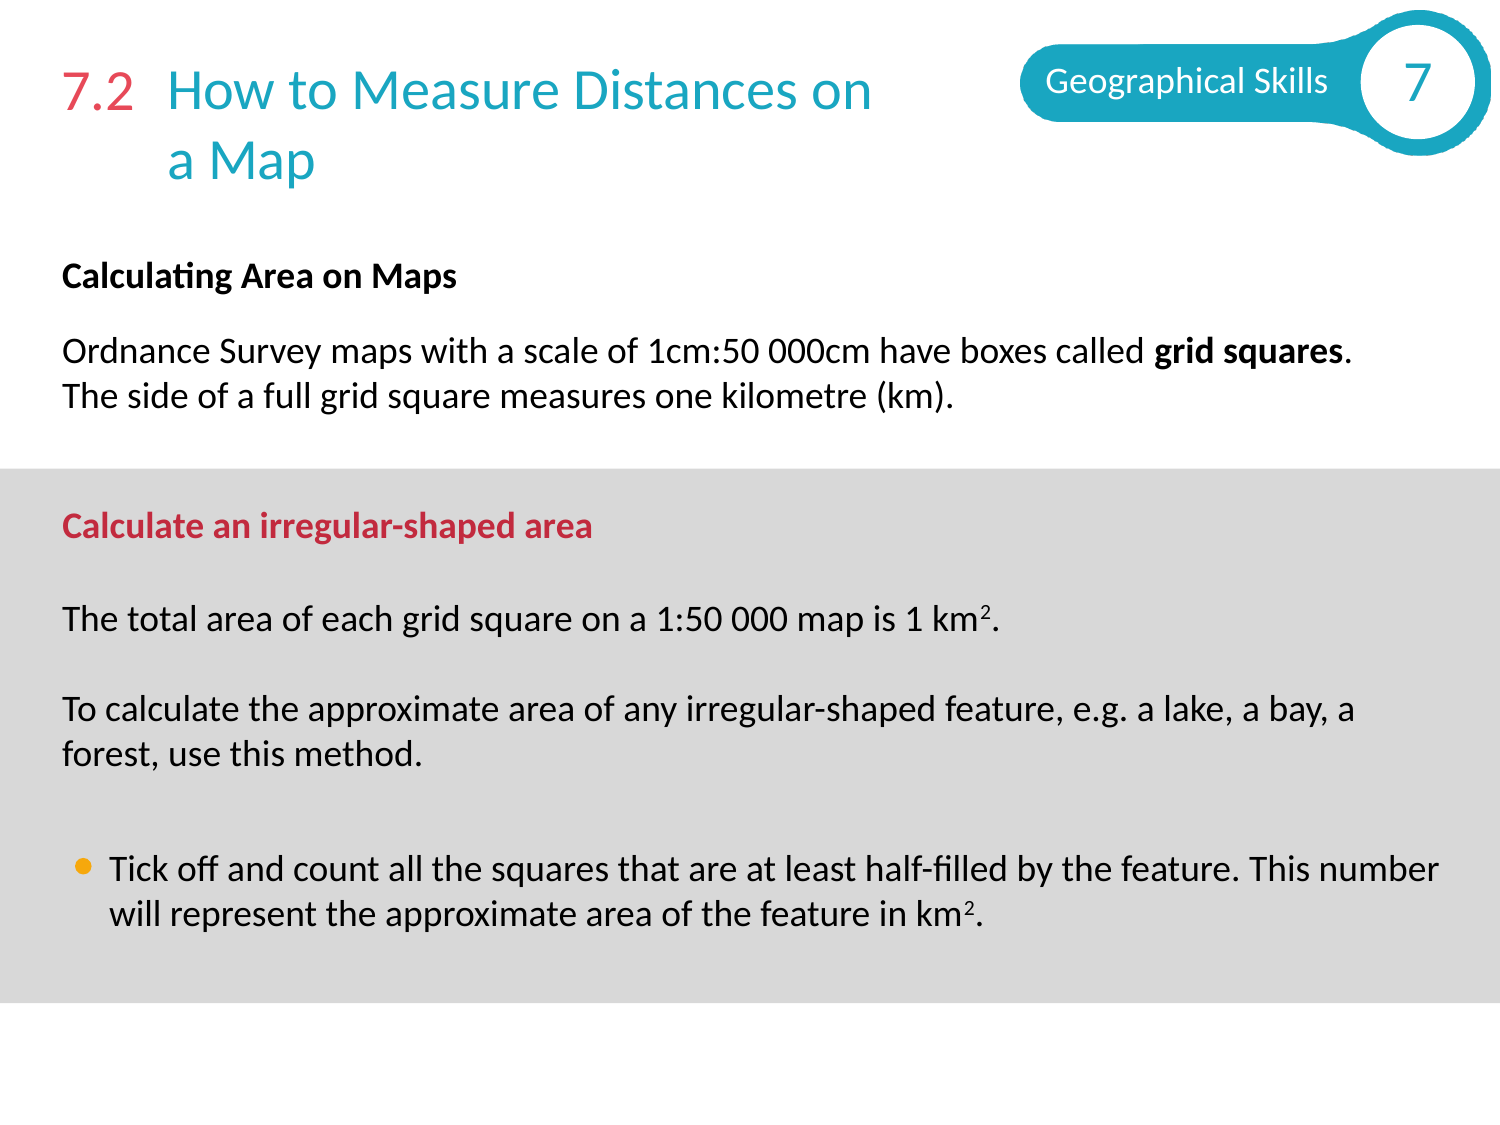

7.2
How to Measure Distances on
a Map
Calculating Area on Maps
Ordnance Survey maps with a scale of 1cm:50 000cm have boxes called grid squares. The side of a full grid square measures one kilometre (km).

Calculate an irregular-shaped area
The total area of each grid square on a 1:50 000 map is 1 km2.

To calculate the approximate area of any irregular-shaped feature, e.g. a lake, a bay, a forest, use this method.
Tick off and count all the squares that are at least half-filled by the feature. This number will represent the approximate area of the feature in km2.